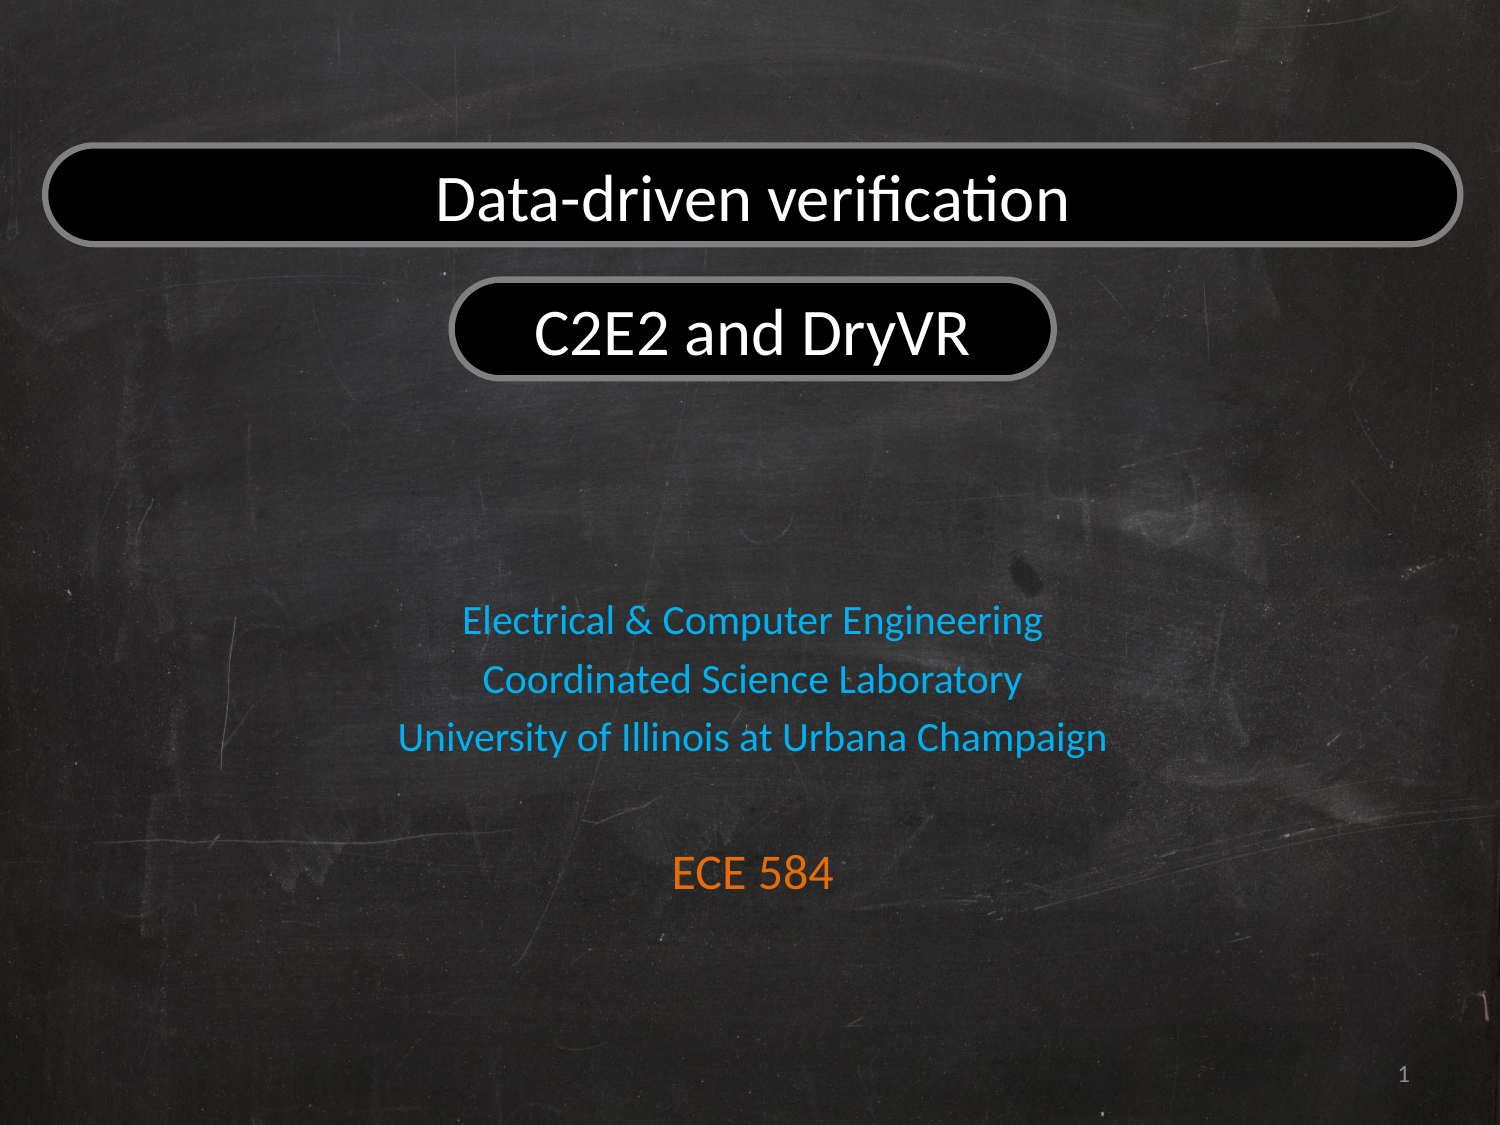

Data-driven verification
C2E2 and DryVR
Electrical & Computer Engineering
Coordinated Science Laboratory
University of Illinois at Urbana Champaign

ECE 584
1